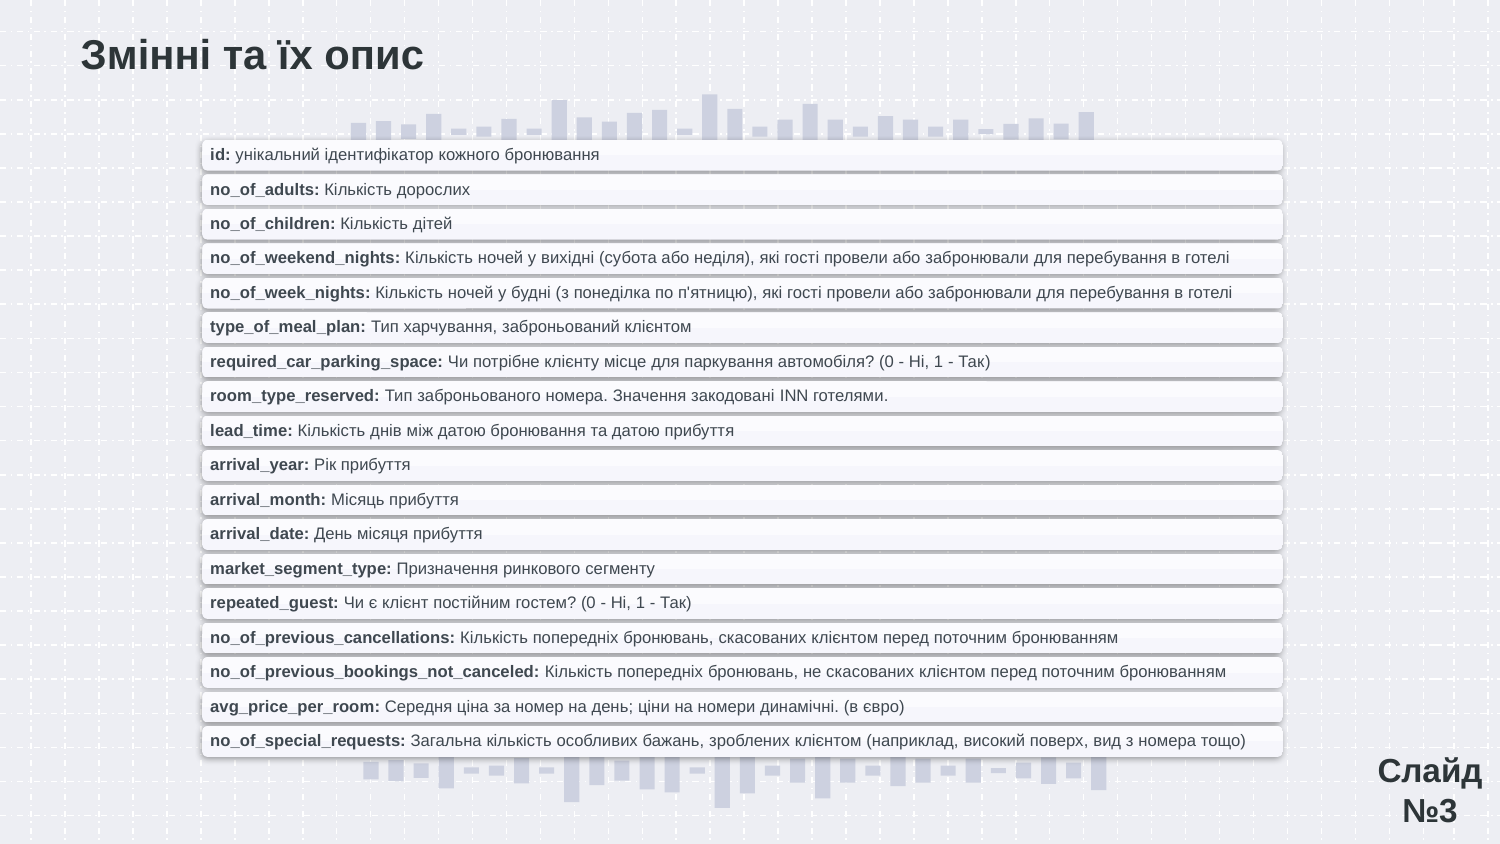

# Змінні та їх опис

id: унікальний ідентифікатор кожного бронювання
no_of_adults: Кількість дорослих
no_of_children: Кількість дітей
no_of_weekend_nights: Кількість ночей у вихідні (субота або неділя), які гості провели або забронювали для перебування в готелі
no_of_week_nights: Кількість ночей у будні (з понеділка по п'ятницю), які гості провели або забронювали для перебування в готелі
type_of_meal_plan: Тип харчування, заброньований клієнтом
required_car_parking_space: Чи потрібне клієнту місце для паркування автомобіля? (0 - Ні, 1 - Так)
room_type_reserved: Тип заброньованого номера. Значення закодовані INN готелями.
lead_time: Кількість днів між датою бронювання та датою прибуття
arrival_year: Рік прибуття
arrival_month: Місяць прибуття
arrival_date: День місяця прибуття
market_segment_type: Призначення ринкового сегменту
repeated_guest: Чи є клієнт постійним гостем? (0 - Ні, 1 - Так)
no_of_previous_cancellations: Кількість попередніх бронювань, скасованих клієнтом перед поточним бронюванням
no_of_previous_bookings_not_canceled: Кількість попередніх бронювань, не скасованих клієнтом перед поточним бронюванням
avg_price_per_room: Середня ціна за номер на день; ціни на номери динамічні. (в євро)
no_of_special_requests: Загальна кількість особливих бажань, зроблених клієнтом (наприклад, високий поверх, вид з номера тощо)

Слайд №3